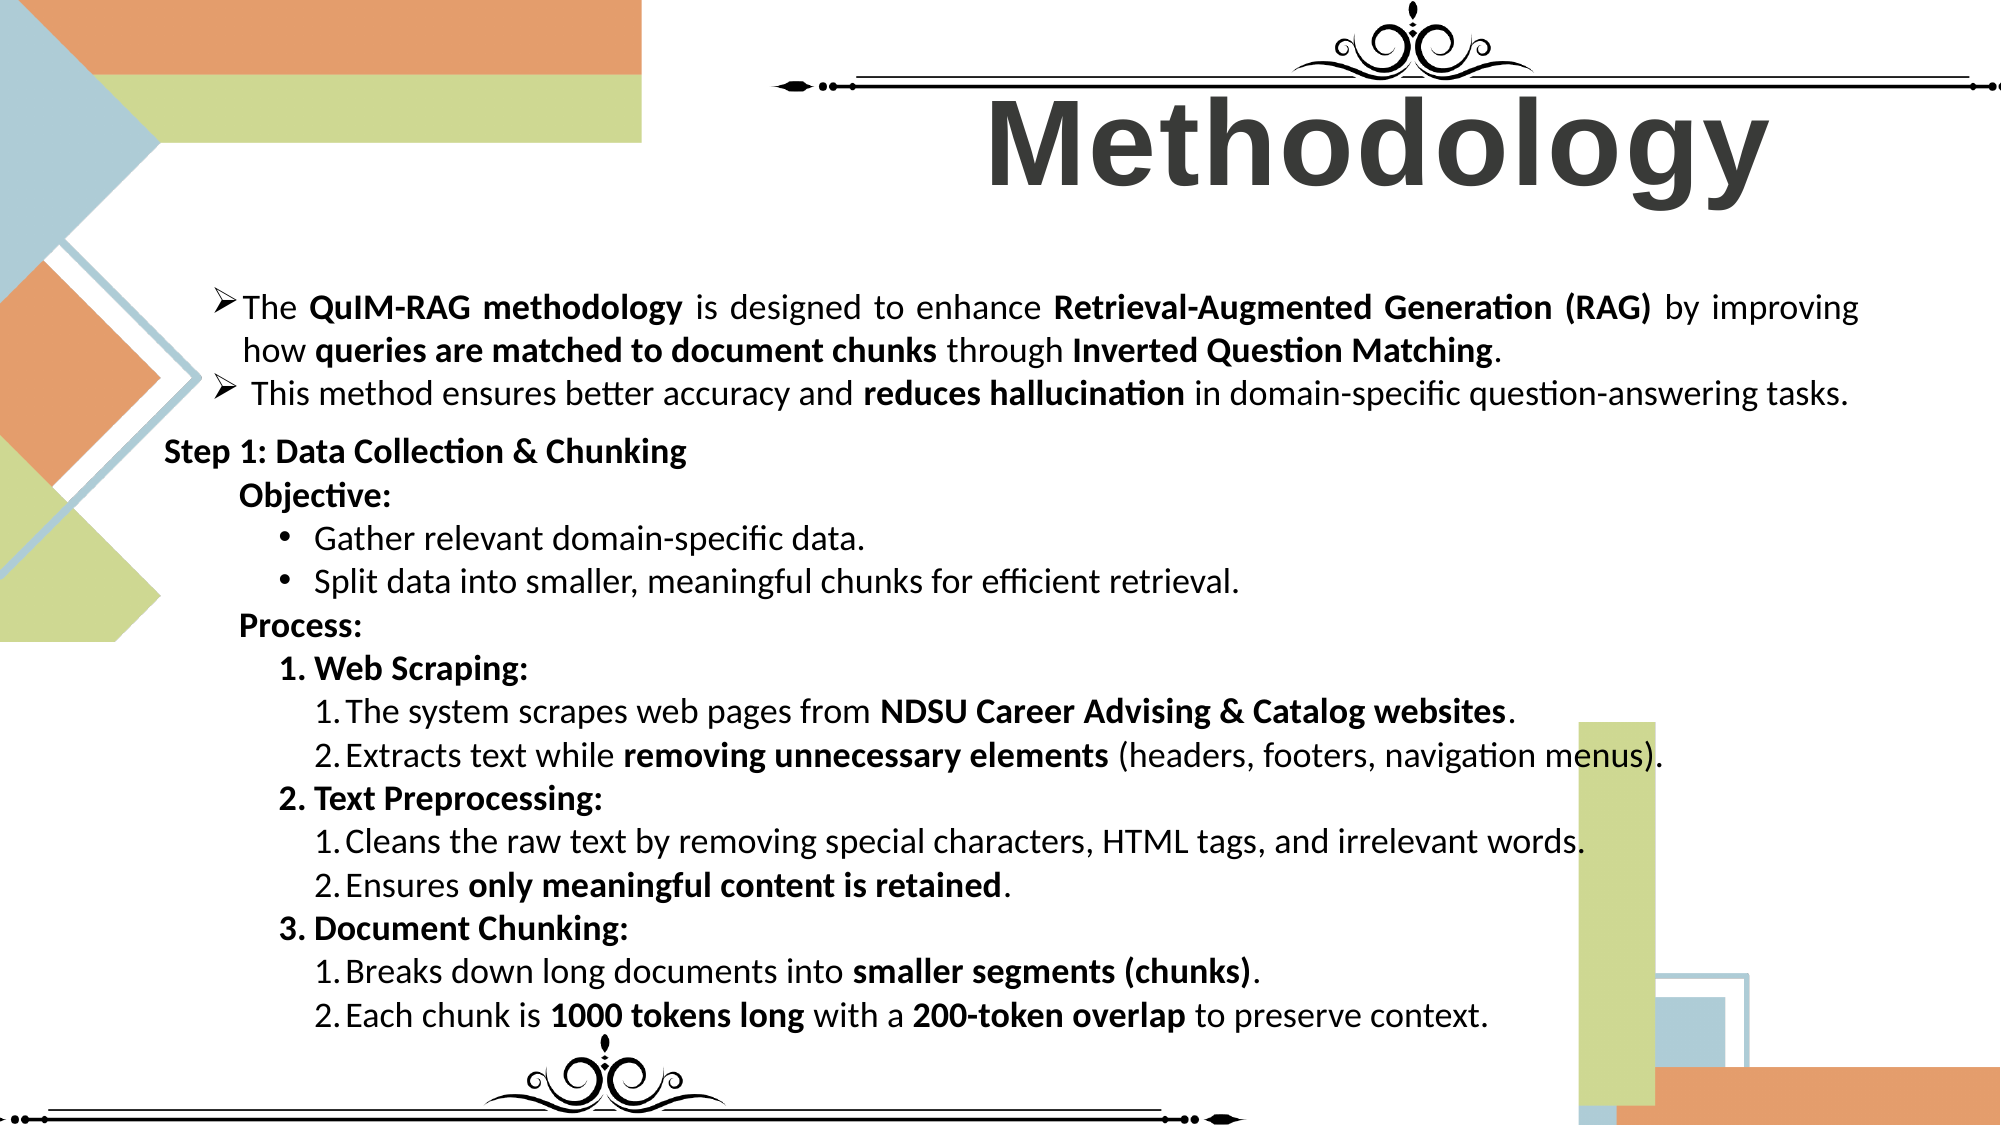

Methodology
The QuIM-RAG methodology is designed to enhance Retrieval-Augmented Generation (RAG) by improving how queries are matched to document chunks through Inverted Question Matching.
 This method ensures better accuracy and reduces hallucination in domain-specific question-answering tasks.
Step 1: Data Collection & Chunking
Objective:
Gather relevant domain-specific data.
Split data into smaller, meaningful chunks for efficient retrieval.
Process:
Web Scraping:
The system scrapes web pages from NDSU Career Advising & Catalog websites.
Extracts text while removing unnecessary elements (headers, footers, navigation menus).
Text Preprocessing:
Cleans the raw text by removing special characters, HTML tags, and irrelevant words.
Ensures only meaningful content is retained.
Document Chunking:
Breaks down long documents into smaller segments (chunks).
Each chunk is 1000 tokens long with a 200-token overlap to preserve context.